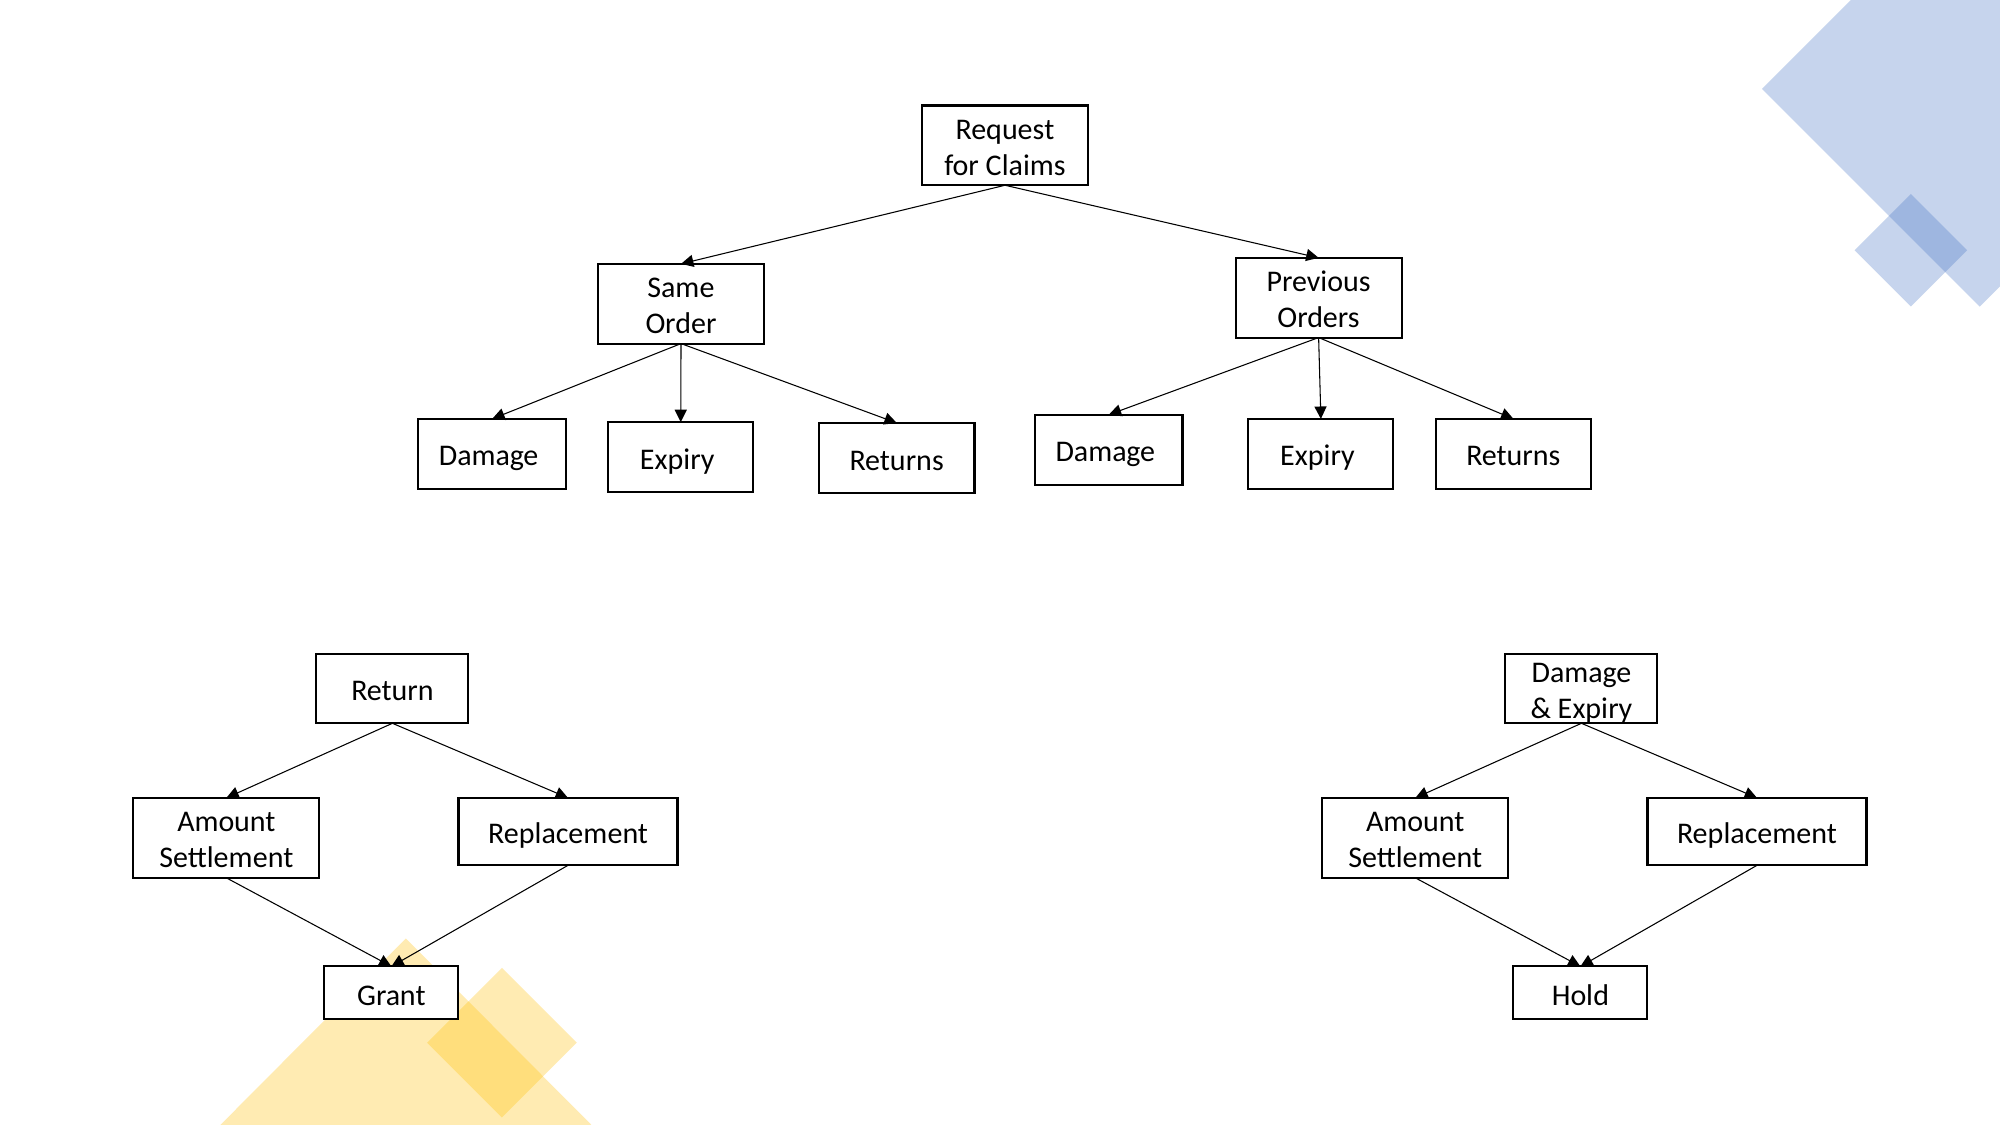

Request for Claims
Previous Orders
Same Order
Damage
Damage
Expiry
Returns
Expiry
Returns
Return
Damage & Expiry
Amount Settlement
Replacement
Amount Settlement
Replacement

Grant
Hold